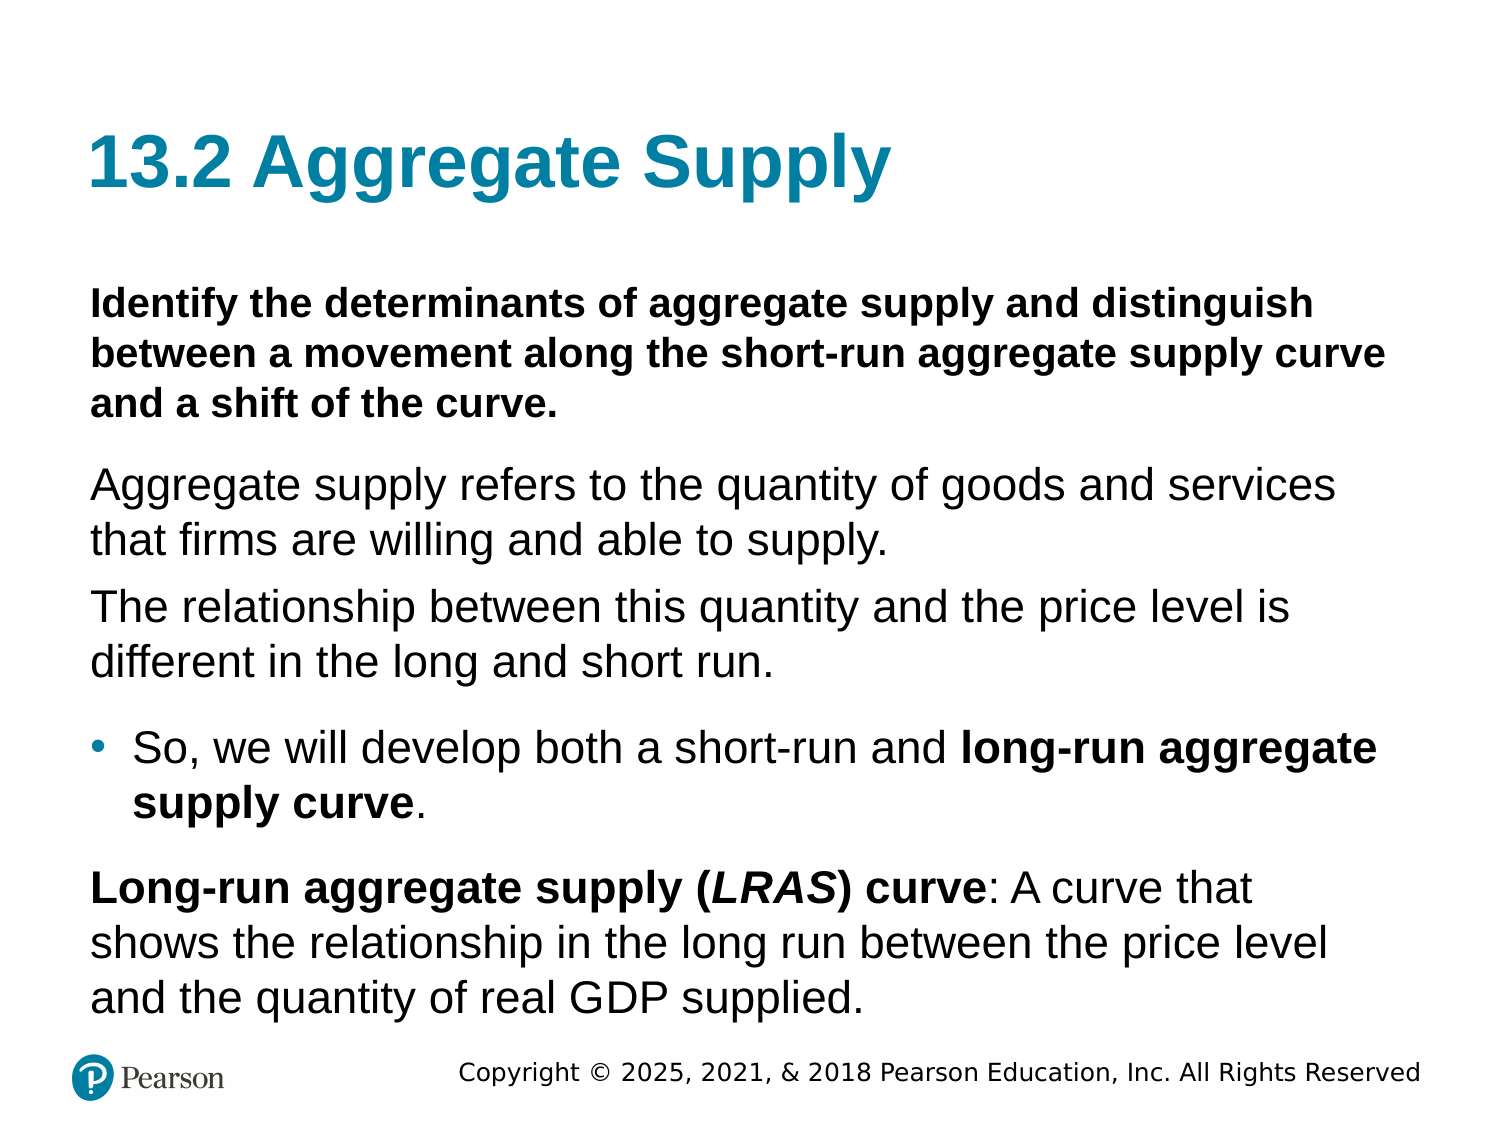

# 13.2 Aggregate Supply
Identify the determinants of aggregate supply and distinguish between a movement along the short-run aggregate supply curve and a shift of the curve.
Aggregate supply refers to the quantity of goods and services that firms are willing and able to supply.
The relationship between this quantity and the price level is different in the long and short run.
So, we will develop both a short-run and long-run aggregate supply curve.
Long-run aggregate supply (L R A S) curve: A curve that shows the relationship in the long run between the price level and the quantity of real G D P supplied.